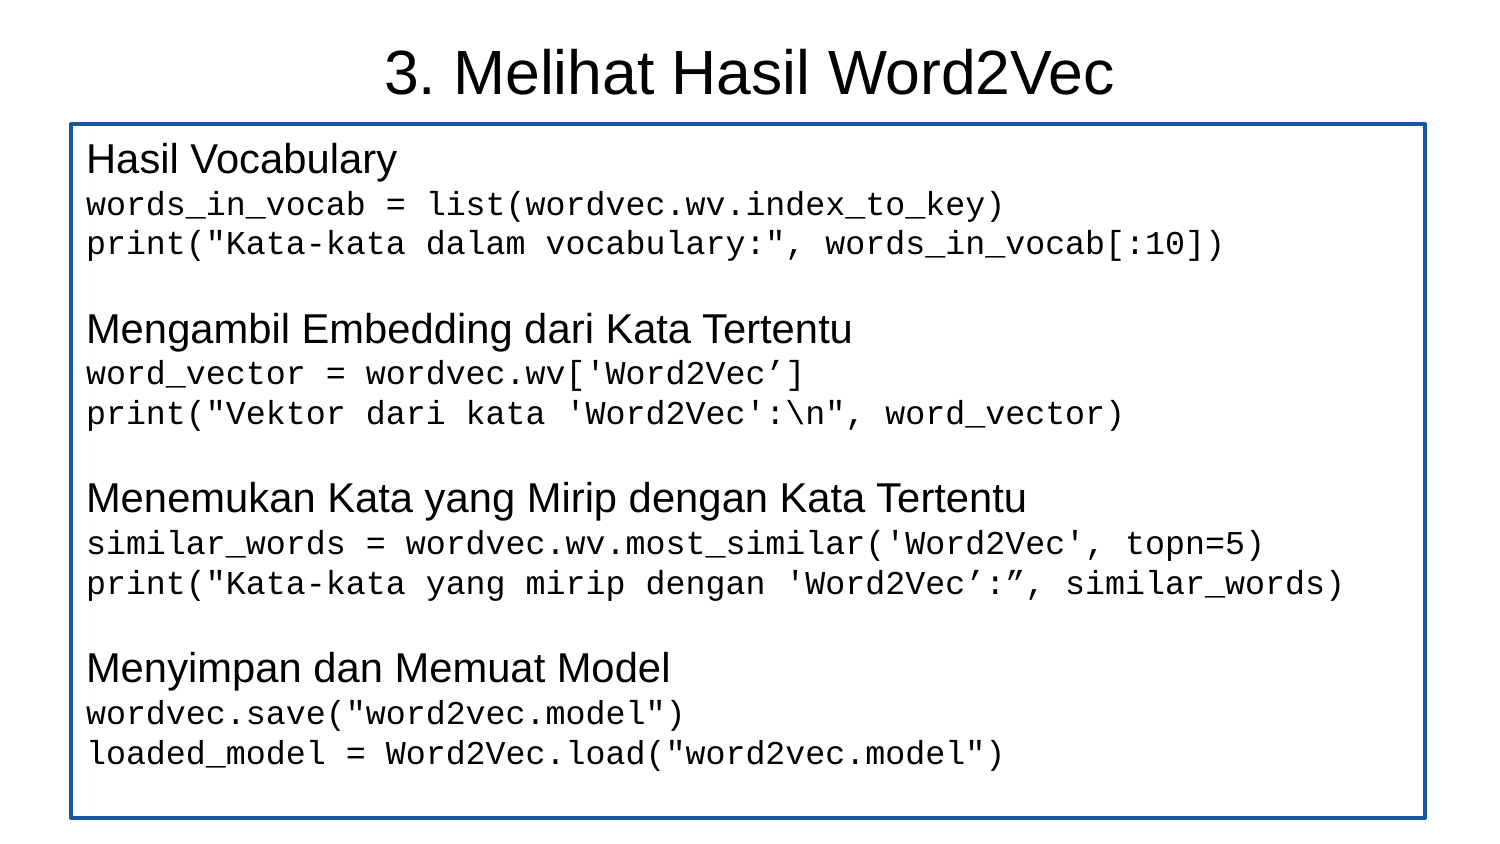

# 3. Melihat Hasil Word2Vec
Hasil Vocabulary
words_in_vocab = list(wordvec.wv.index_to_key)
print("Kata-kata dalam vocabulary:", words_in_vocab[:10])

Mengambil Embedding dari Kata Tertentu
word_vector = wordvec.wv['Word2Vec’]
print("Vektor dari kata 'Word2Vec':\n", word_vector)

Menemukan Kata yang Mirip dengan Kata Tertentu
similar_words = wordvec.wv.most_similar('Word2Vec', topn=5)  print("Kata-kata yang mirip dengan 'Word2Vec’:”, similar_words)

Menyimpan dan Memuat Model
wordvec.save("word2vec.model")
loaded_model = Word2Vec.load("word2vec.model")